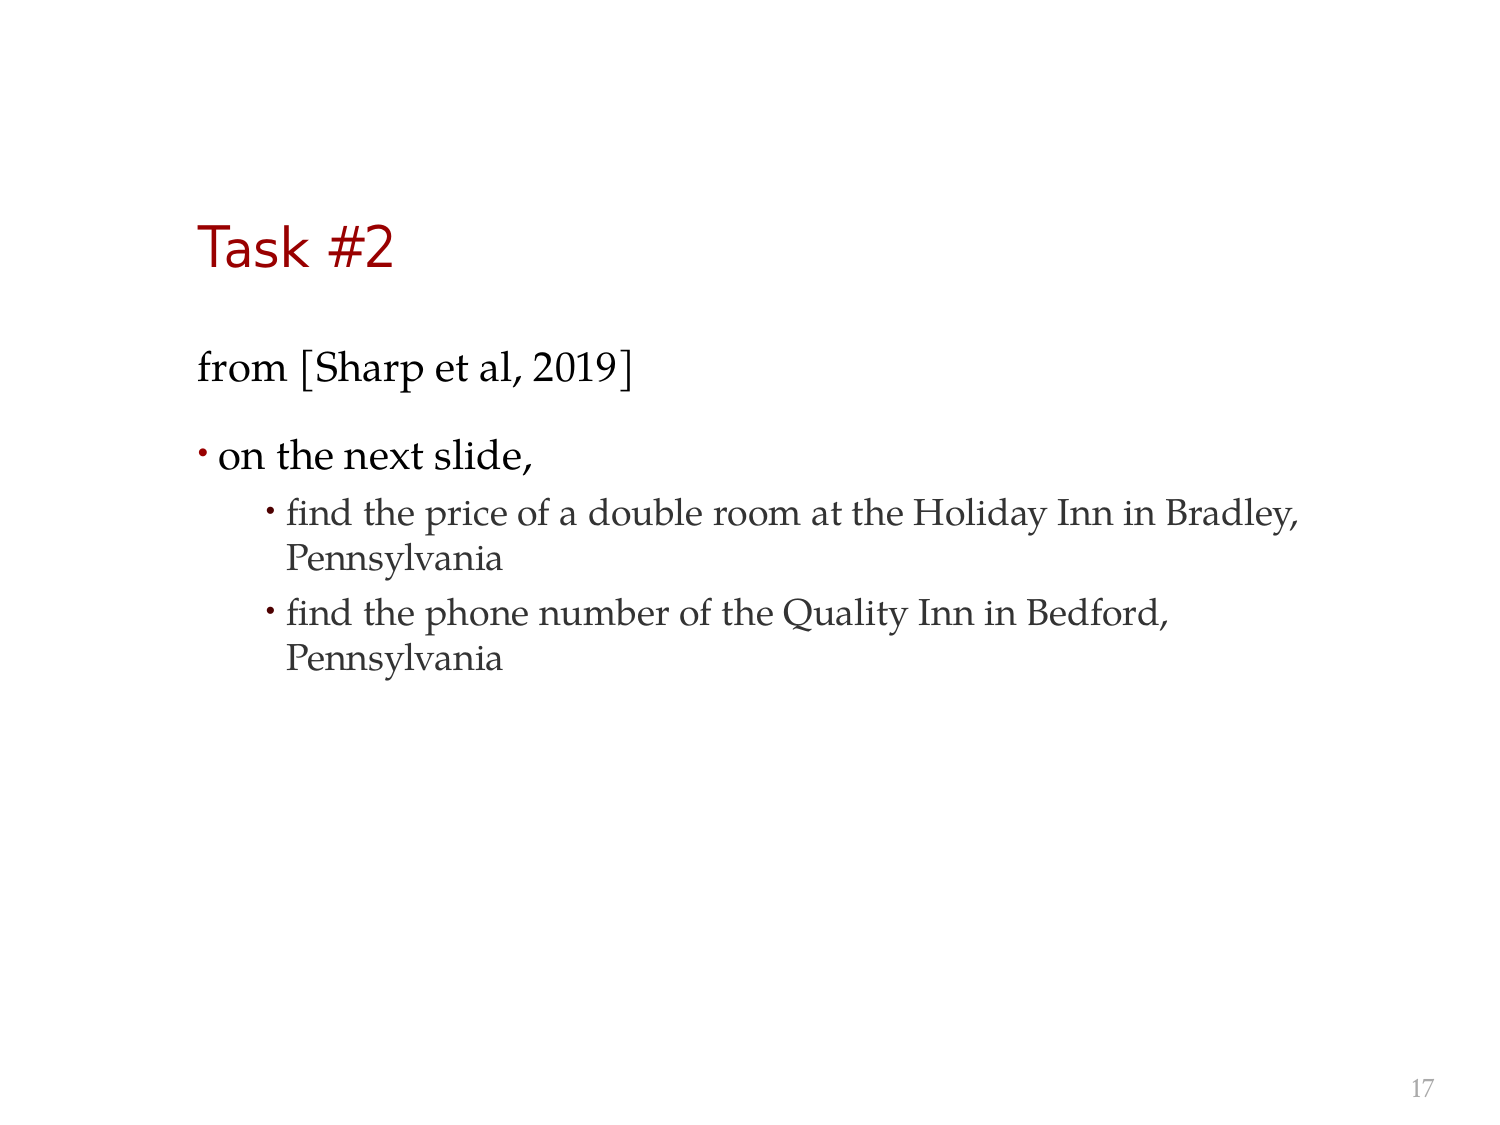

# Task #2
from [Sharp et al, 2019]
on the next slide,
find the price of a double room at the Holiday Inn in Bradley, Pennsylvania
find the phone number of the Quality Inn in Bedford, Pennsylvania

17